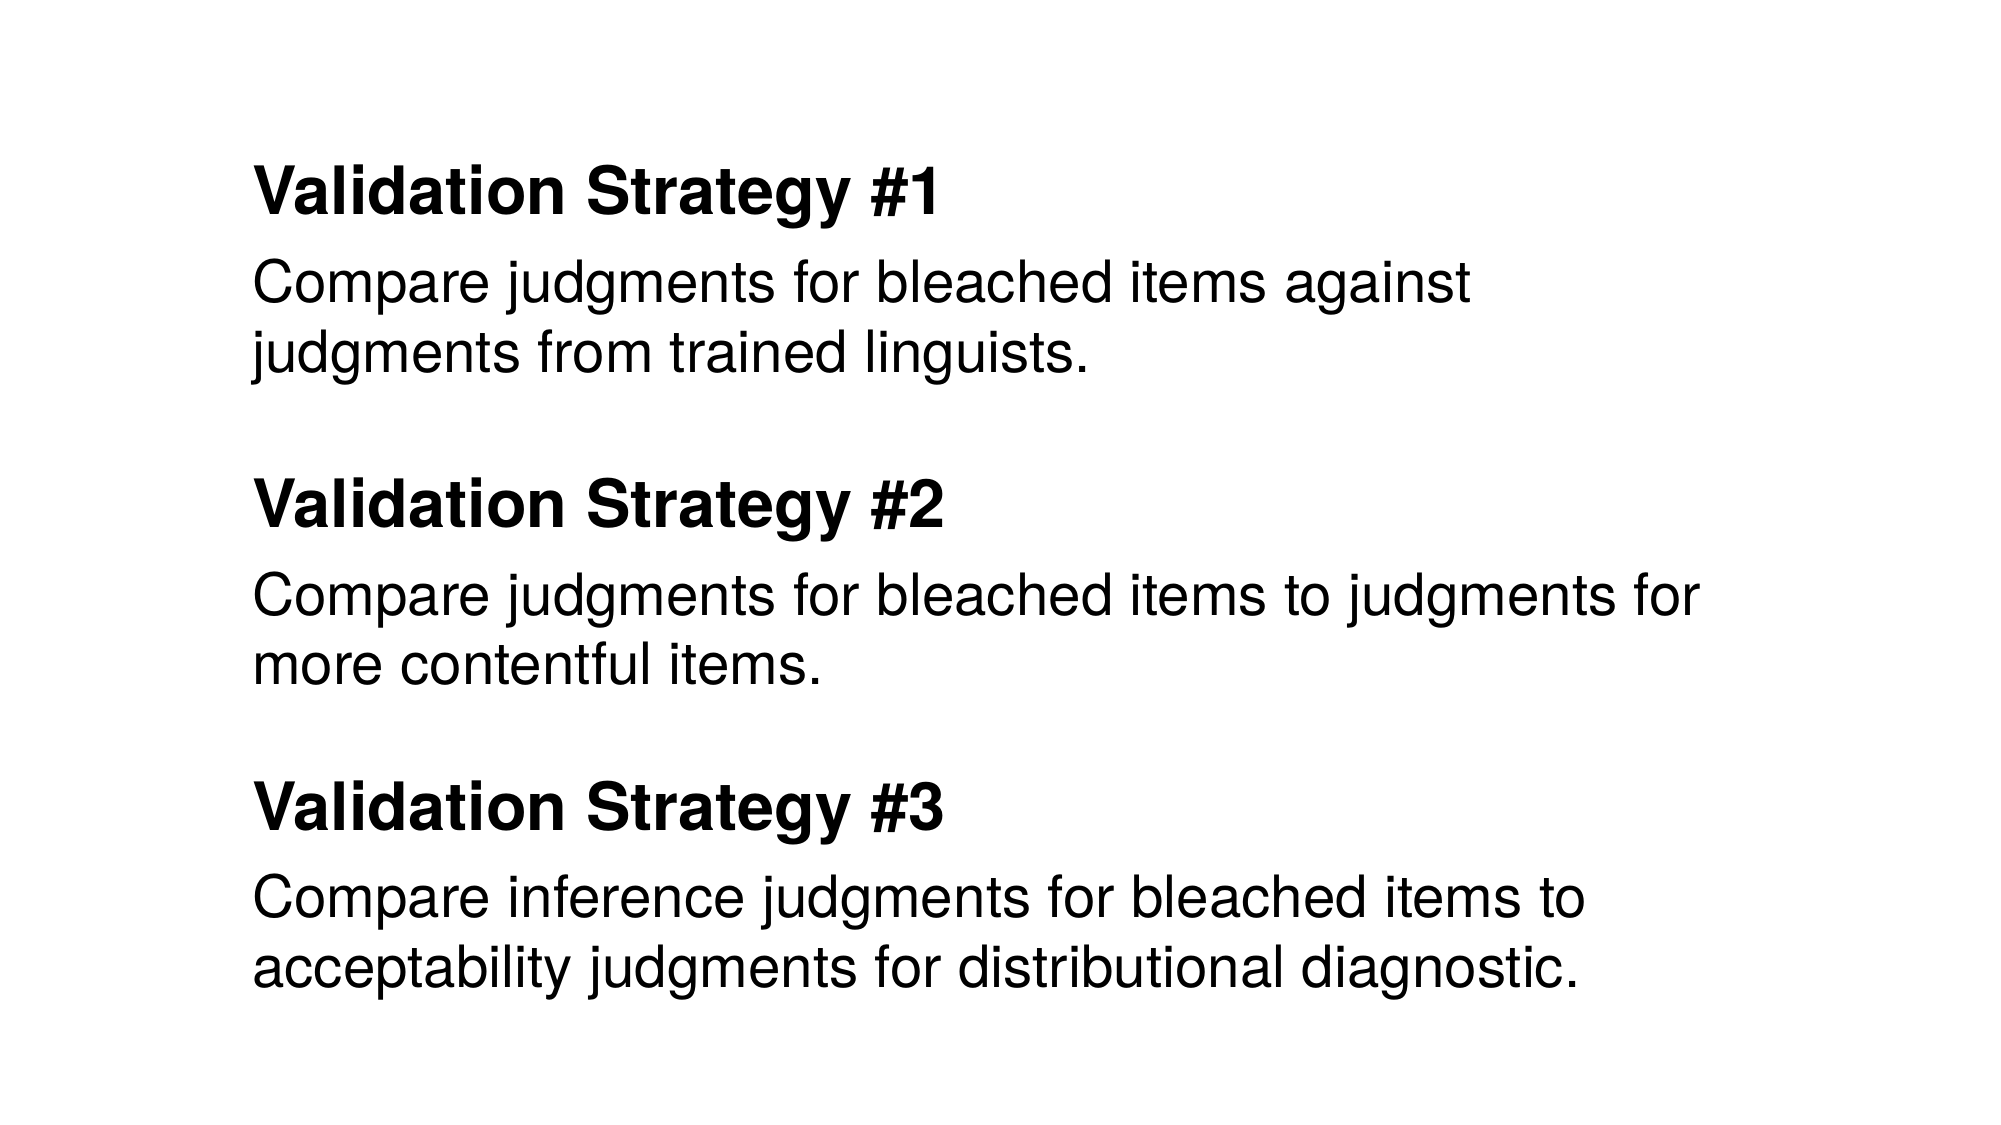

Validation Strategy #1
Compare judgments for bleached items against judgments from trained linguists.
Validation Strategy #2
Compare judgments for bleached items to judgments for more contentful items.
Validation Strategy #3
Compare inference judgments for bleached items to acceptability judgments for distributional diagnostic.